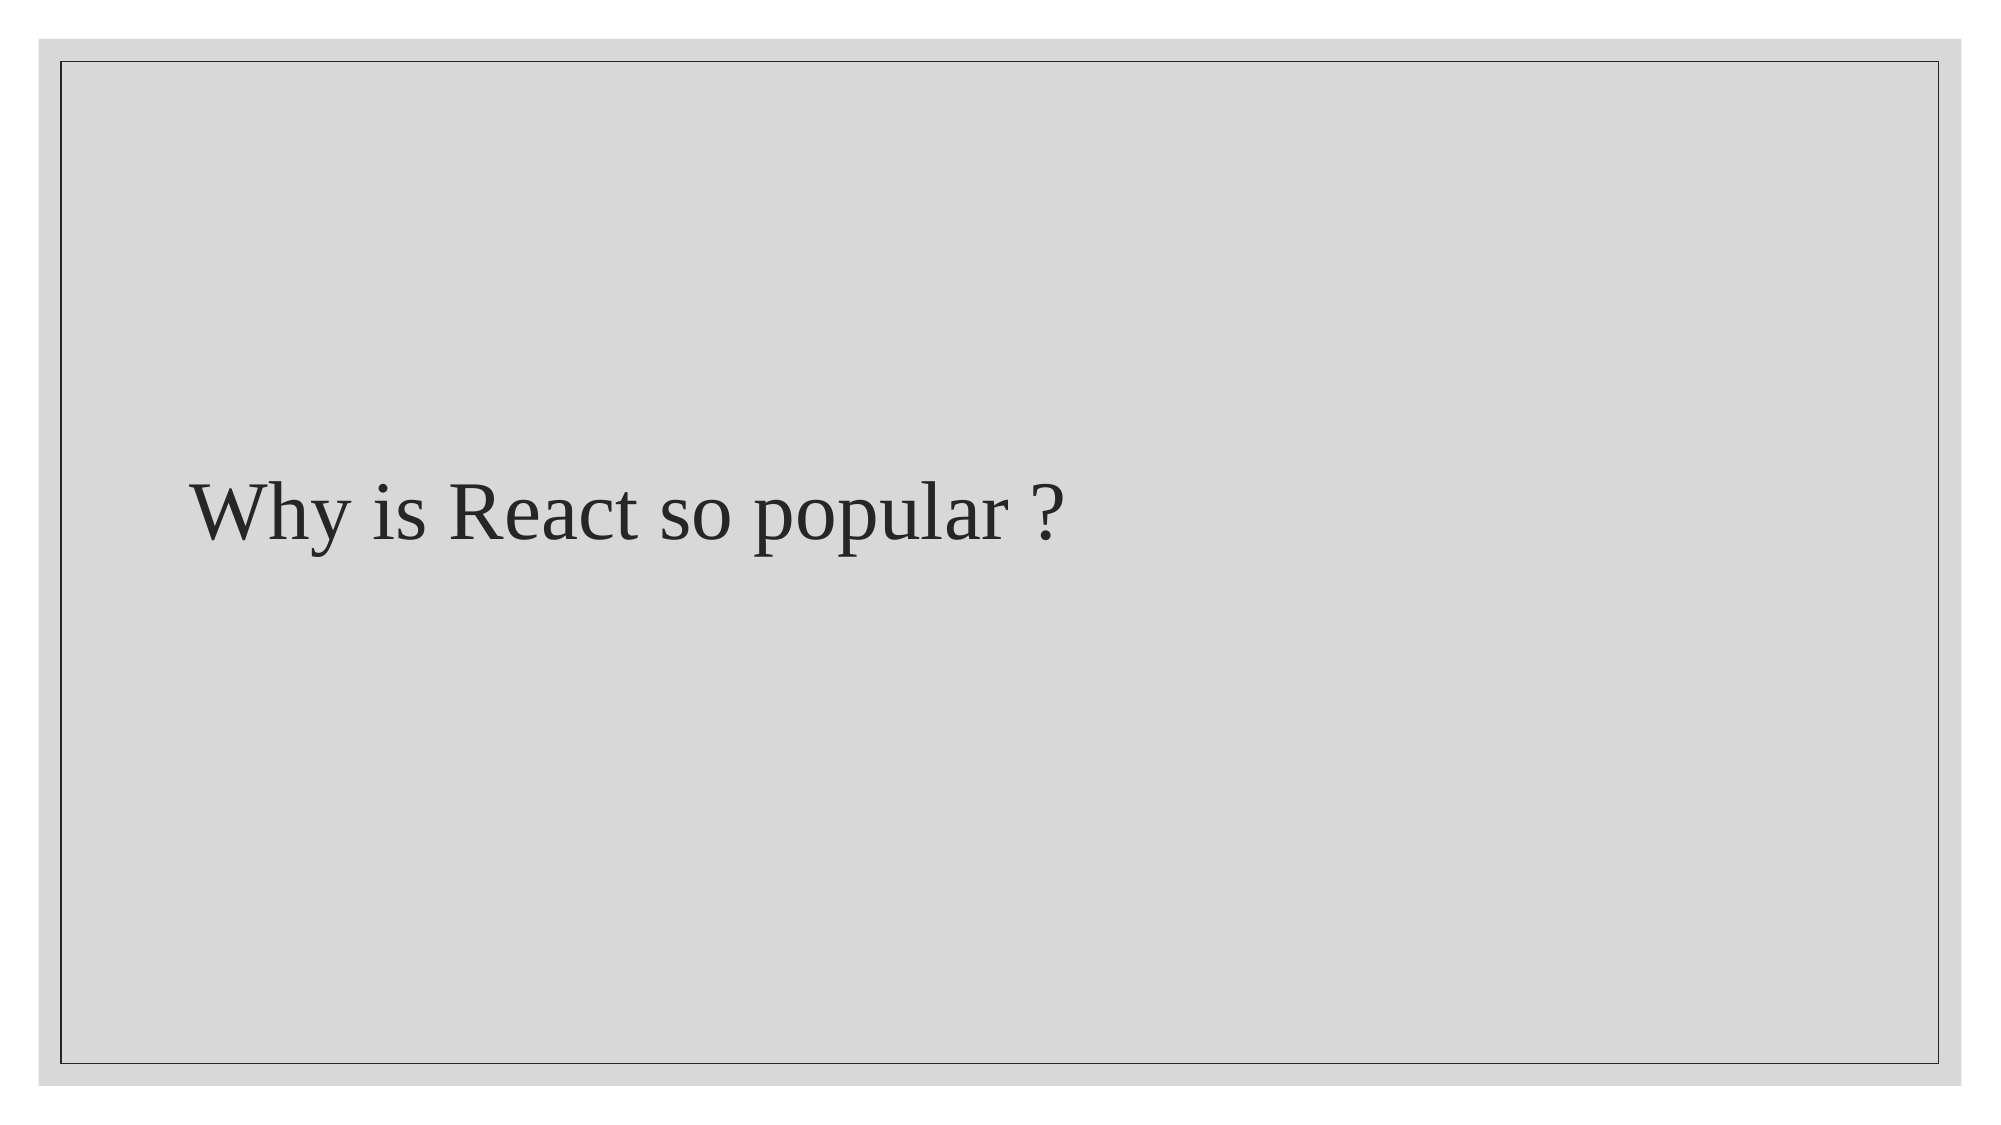

# Why is React so popular ?